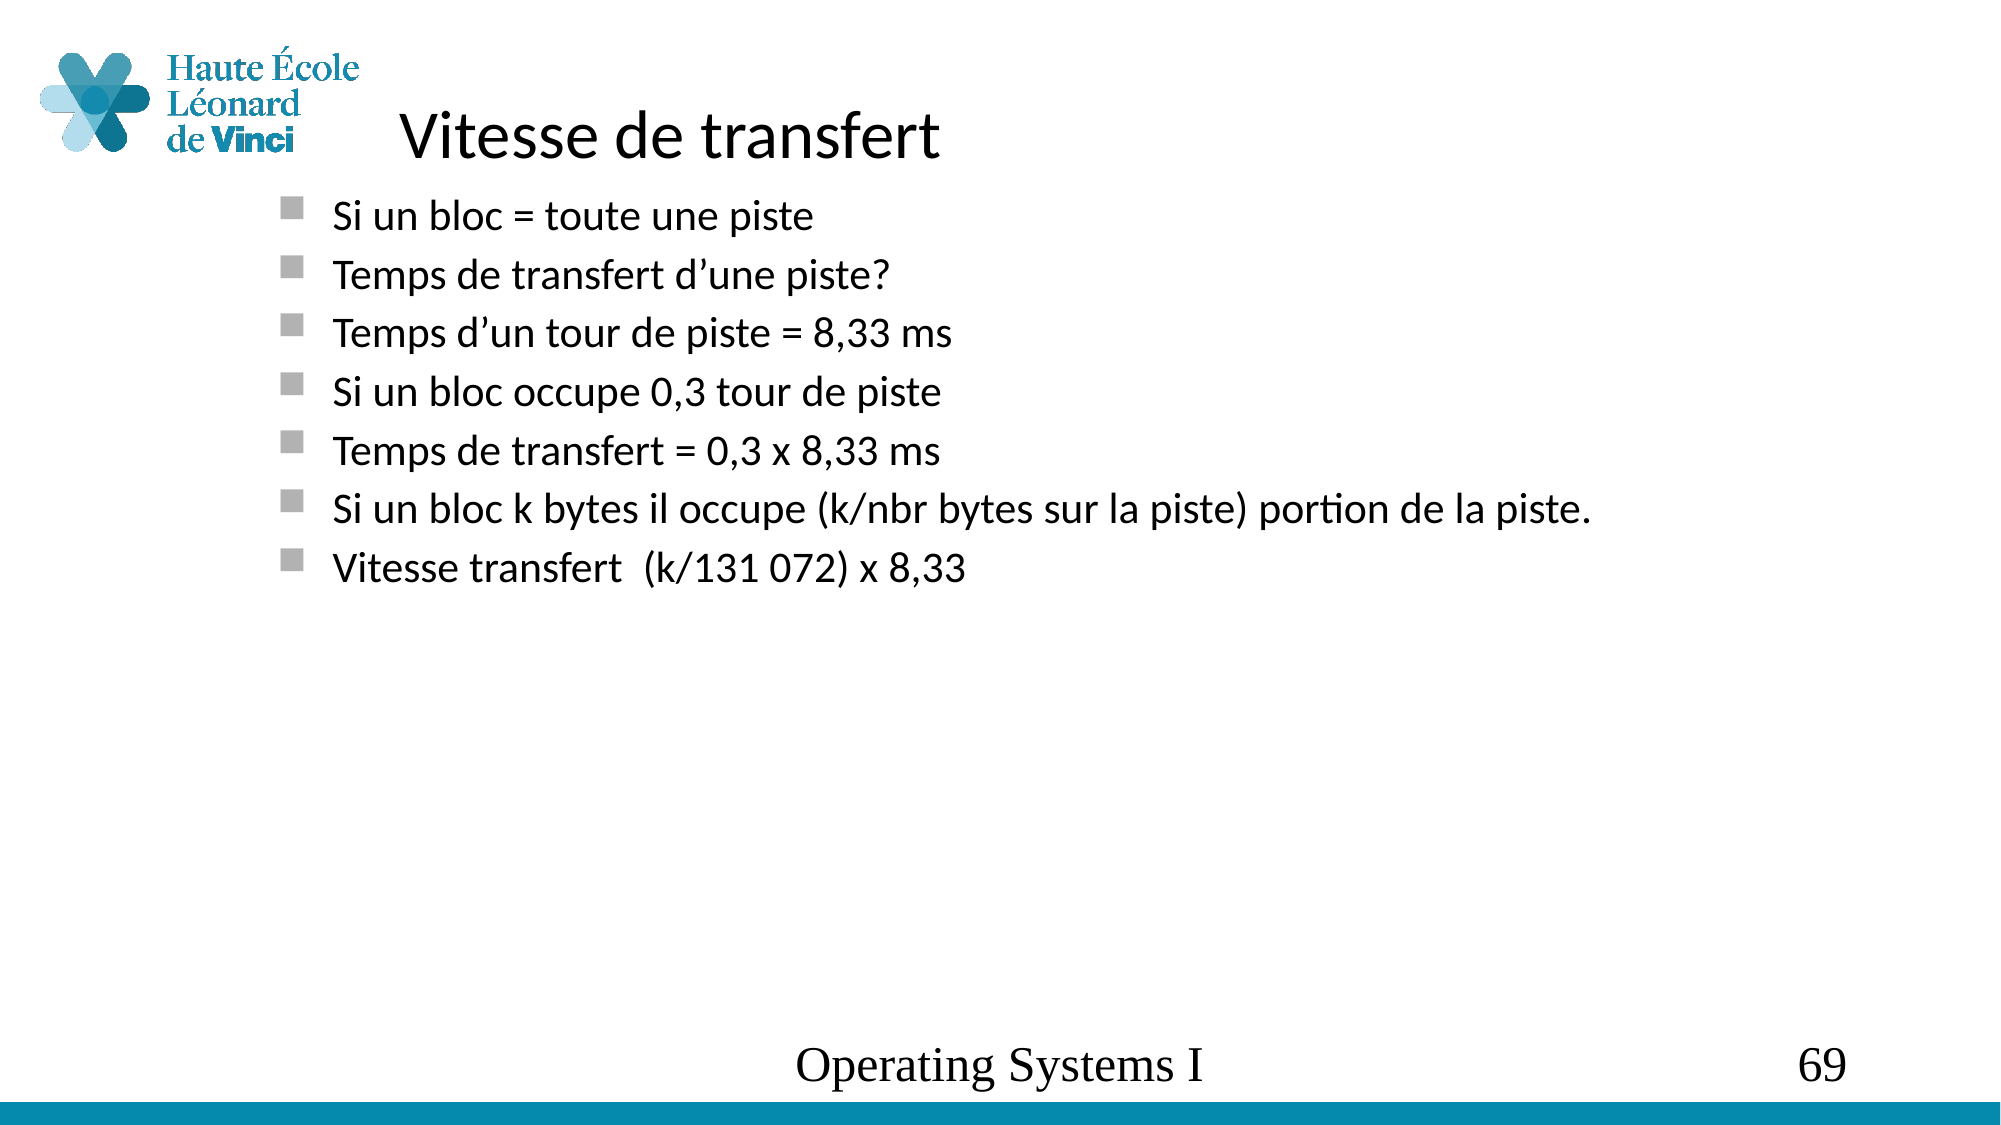

# Vitesse de transfert
Si un bloc = toute une piste
Temps de transfert d’une piste?
Temps d’un tour de piste = 8,33 ms
Si un bloc occupe 0,3 tour de piste
Temps de transfert = 0,3 x 8,33 ms
Si un bloc k bytes il occupe (k/nbr bytes sur la piste) portion de la piste.
Vitesse transfert  (k/131 072) x 8,33
Operating Systems I
69